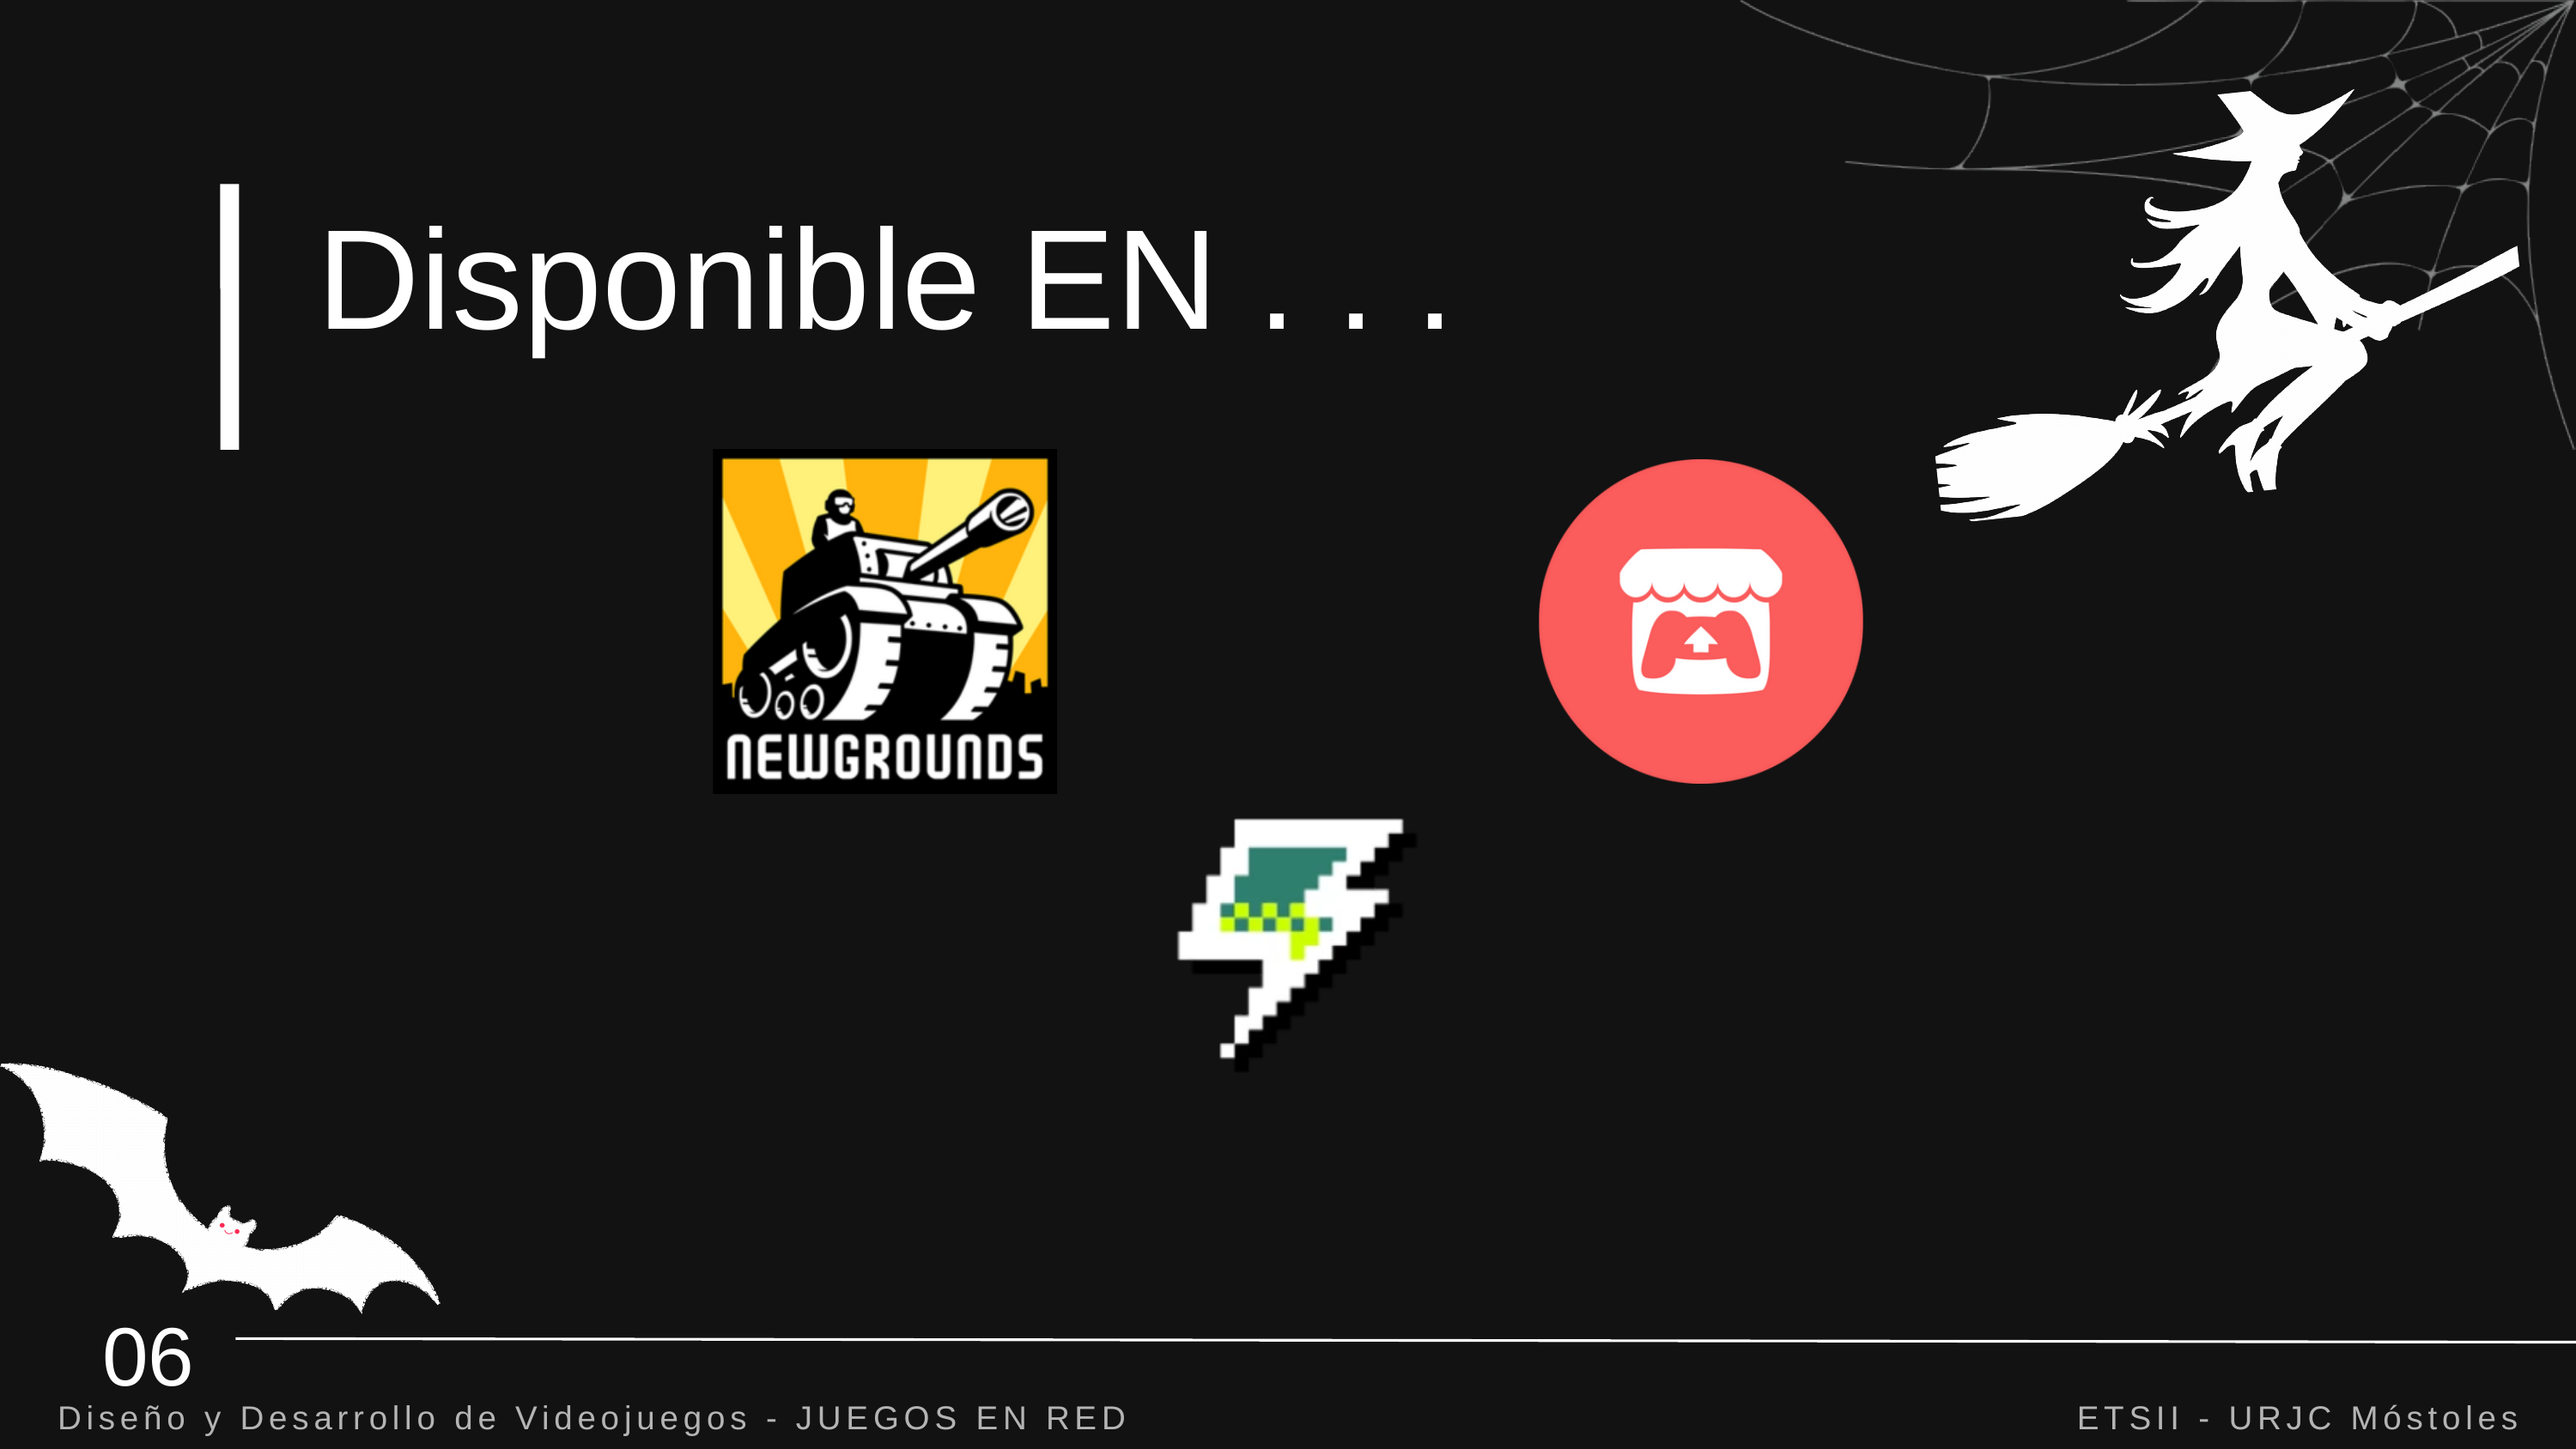

Disponible EN . . .

06

Diseño y Desarrollo de Videojuegos - JUEGOS EN RED
ETSII - URJC Móstoles